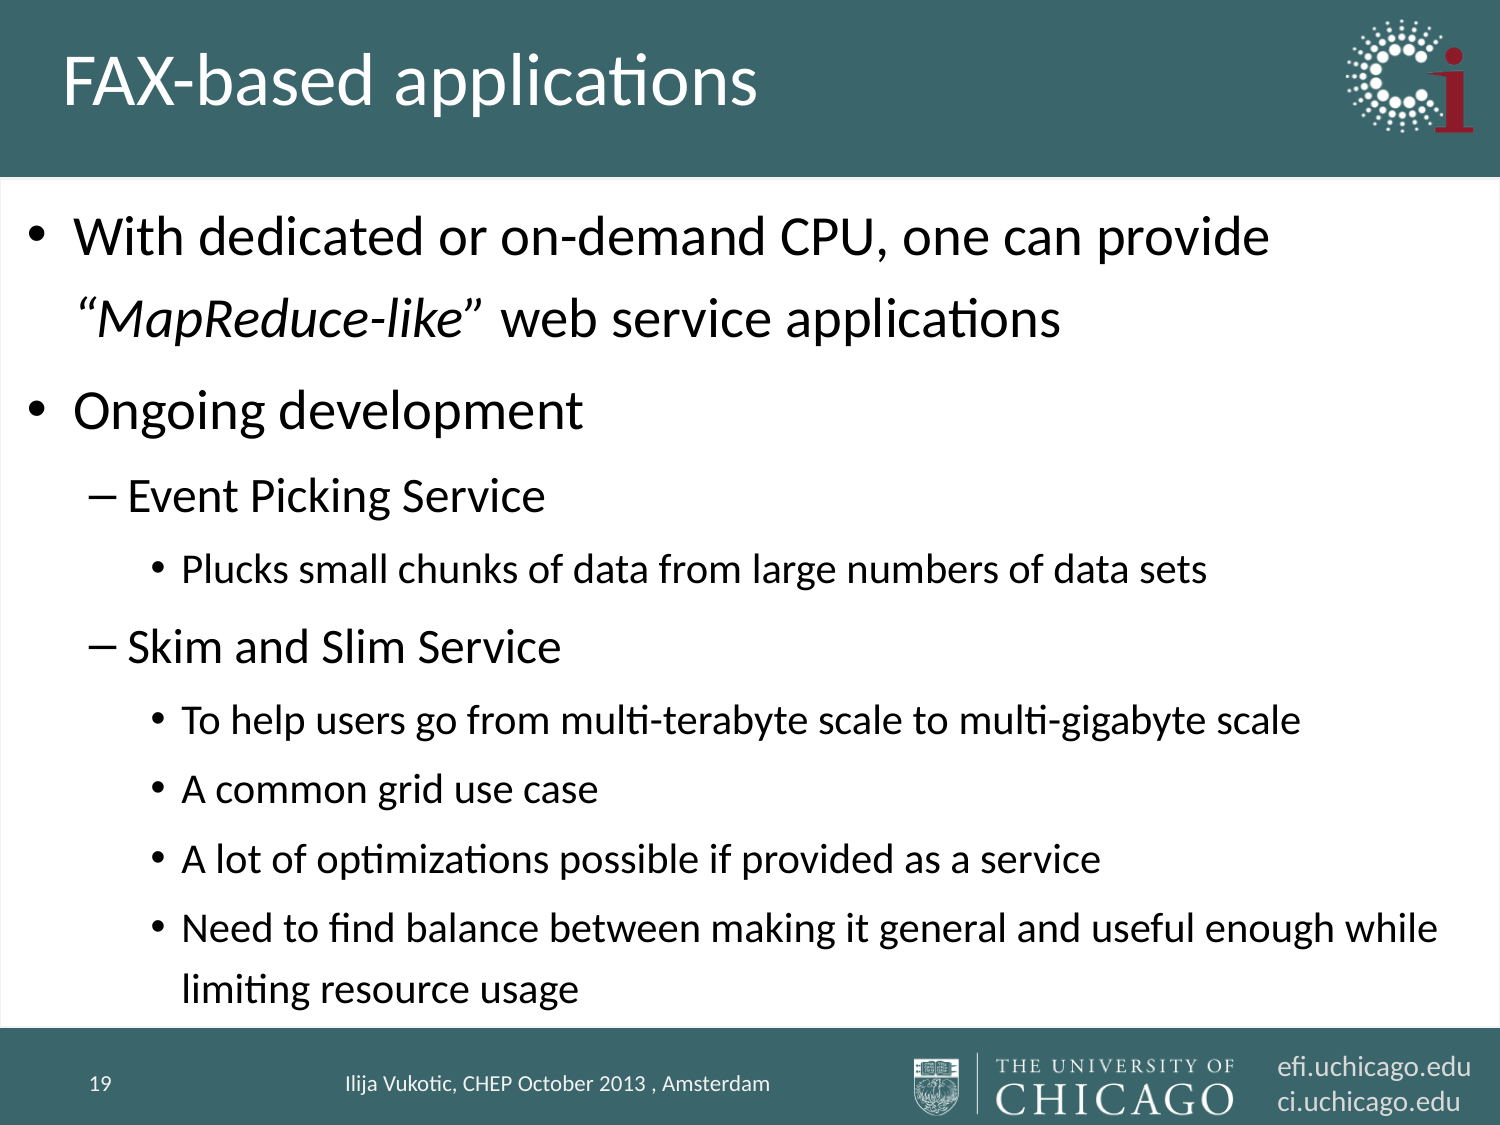

# FAX-based applications
With dedicated or on-demand CPU, one can provide “MapReduce-like” web service applications
Ongoing development
Event Picking Service
Plucks small chunks of data from large numbers of data sets
Skim and Slim Service
To help users go from multi-terabyte scale to multi-gigabyte scale
A common grid use case
A lot of optimizations possible if provided as a service
Need to find balance between making it general and useful enough while limiting resource usage
19
Ilija Vukotic, CHEP October 2013 , Amsterdam